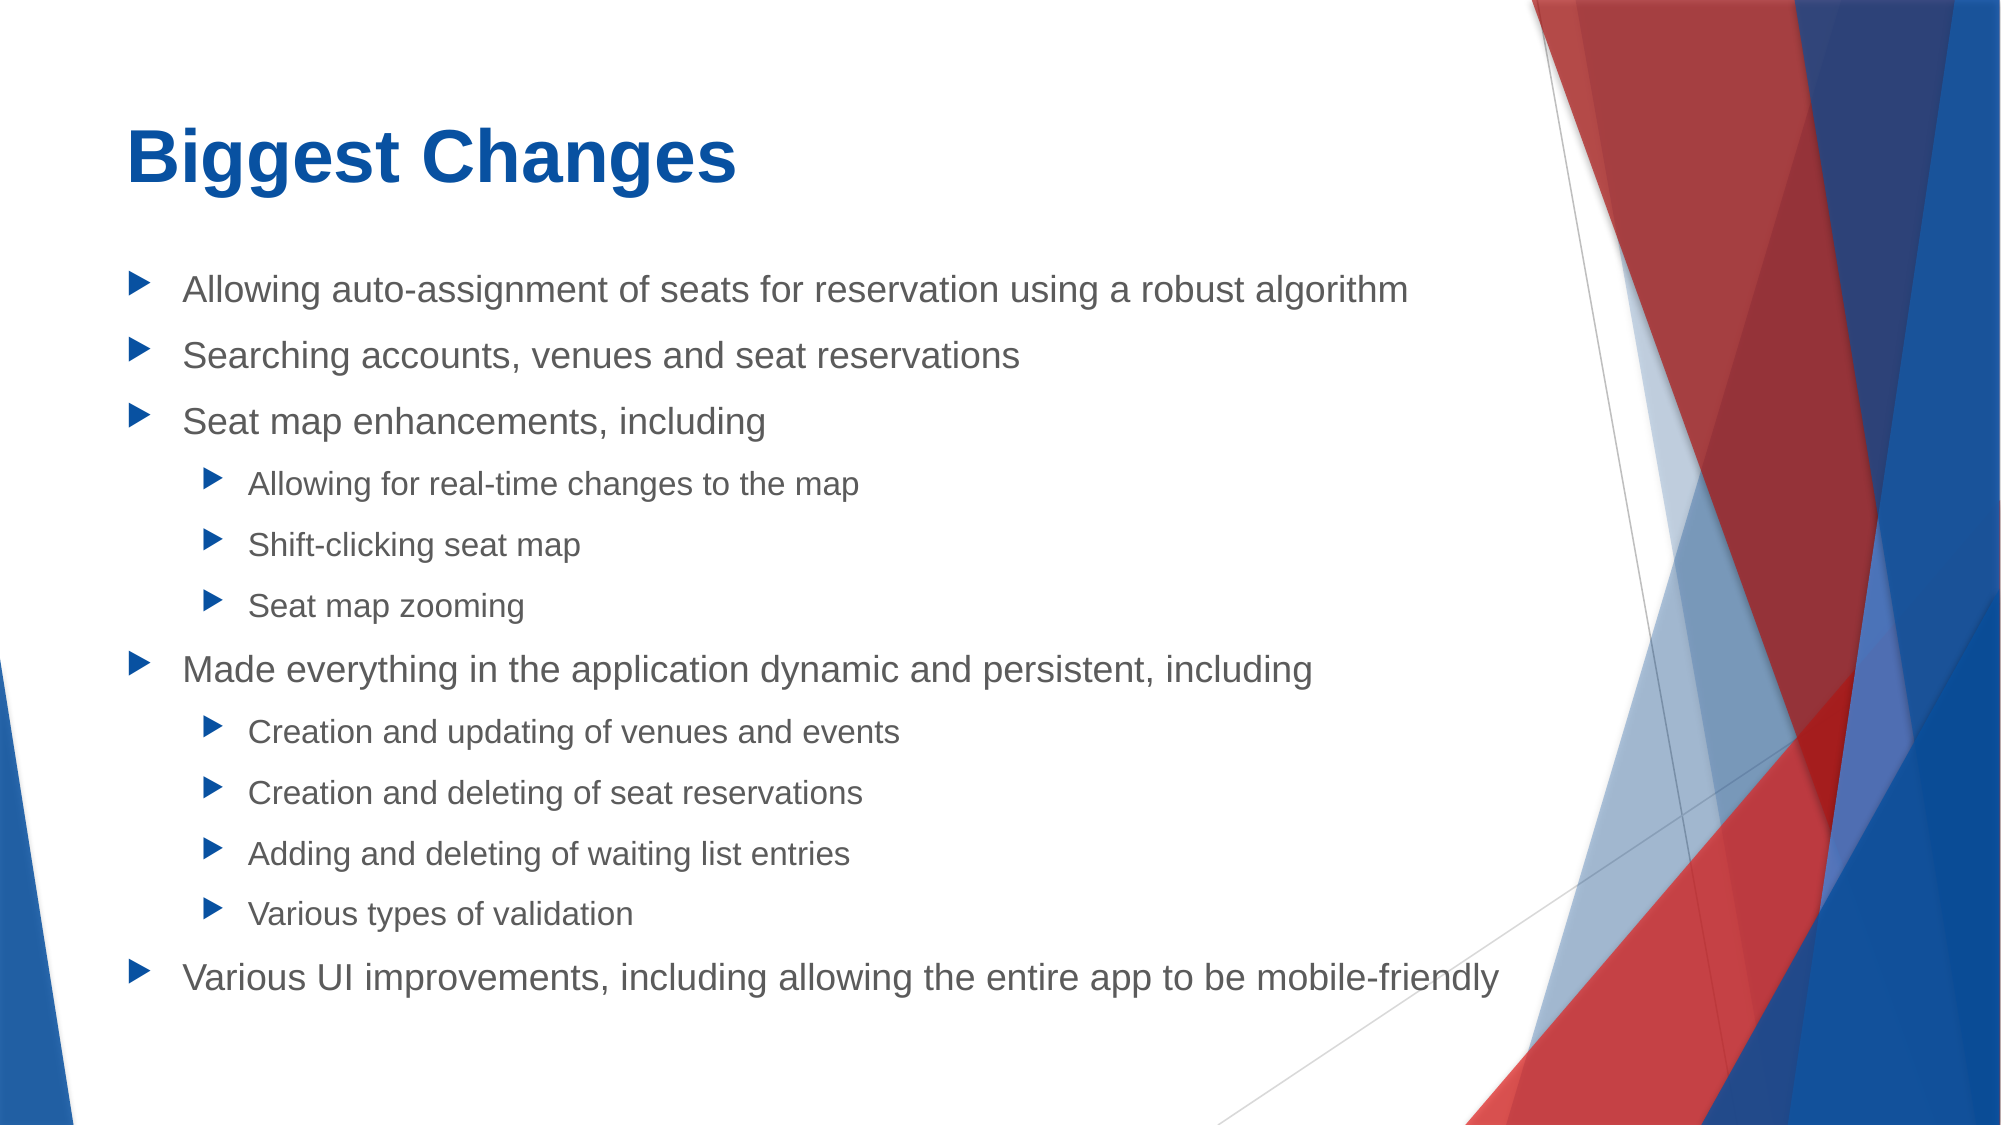

# Biggest Changes
Allowing auto-assignment of seats for reservation using a robust algorithm
Searching accounts, venues and seat reservations
Seat map enhancements, including
Allowing for real-time changes to the map
Shift-clicking seat map
Seat map zooming
Made everything in the application dynamic and persistent, including
Creation and updating of venues and events
Creation and deleting of seat reservations
Adding and deleting of waiting list entries
Various types of validation
Various UI improvements, including allowing the entire app to be mobile-friendly